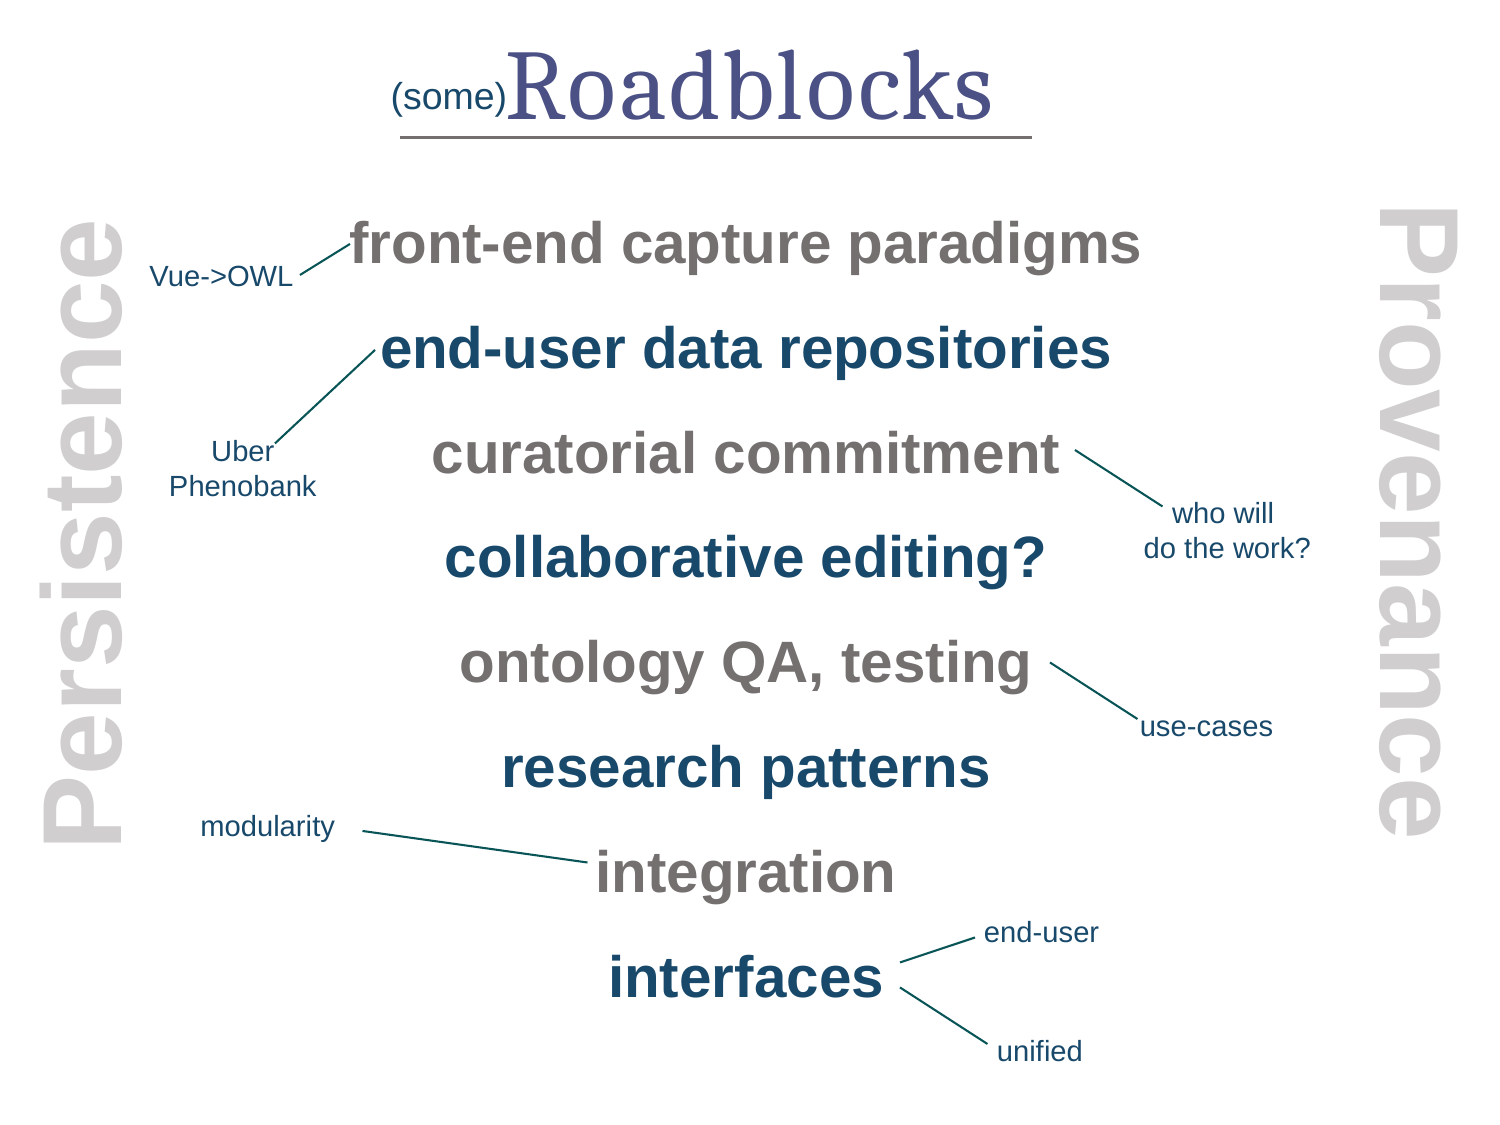

# Roadblocks
(some)
front-end capture paradigms
end-user data repositories
curatorial commitment
collaborative editing?
ontology QA, testing
research patterns
integration
interfaces
Vue->OWL
Uber
Phenobank
Persistence
Provenance
who will
do the work?
 use-cases
modularity
end-user
unified